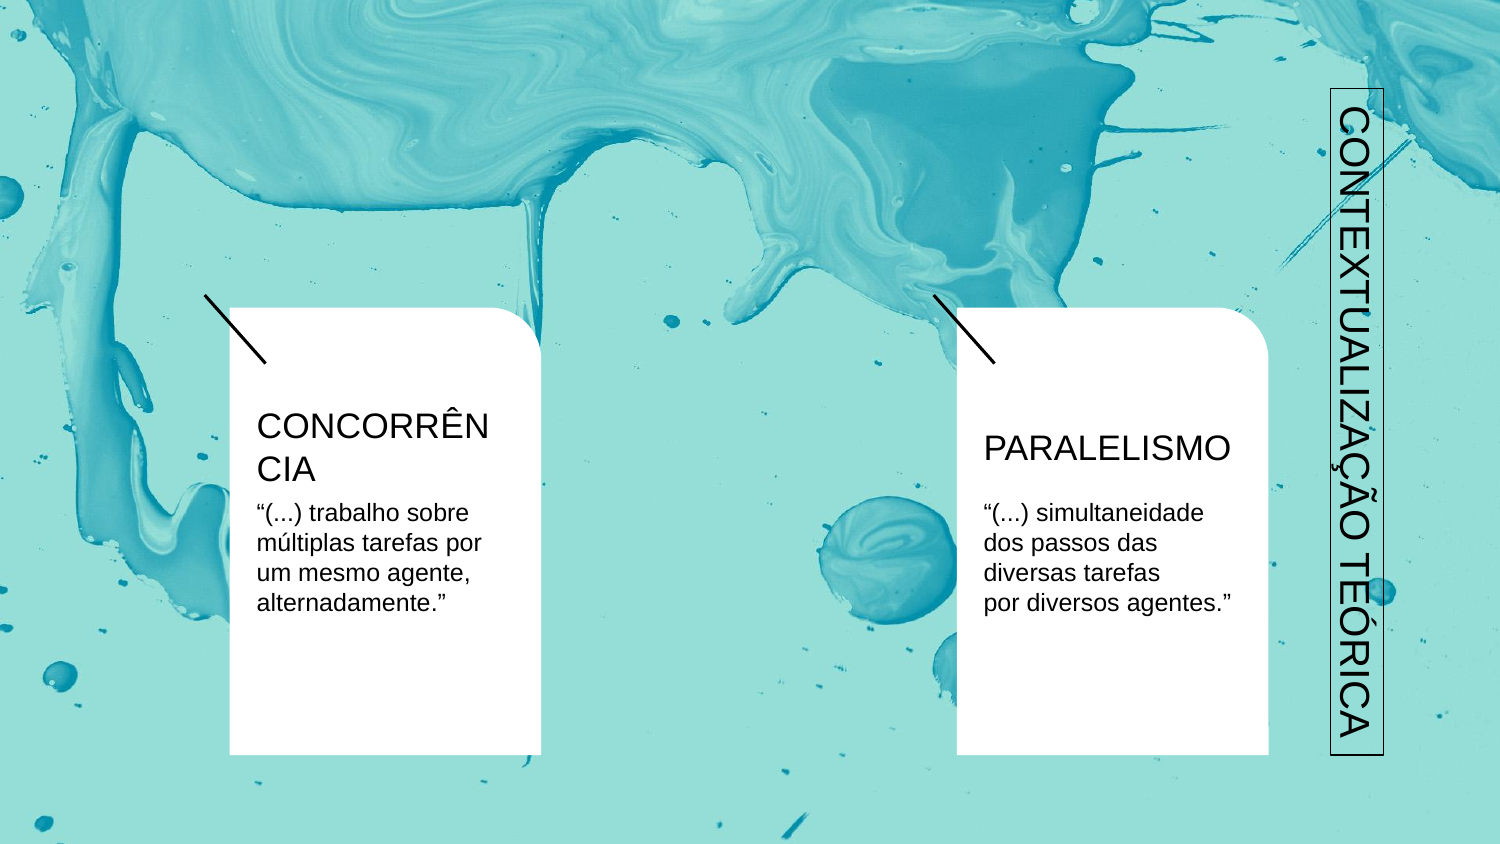

# CONTEXTUALIZAÇÃO TEÓRICA
CONCORRÊNCIA
PARALELISMO
“(...) trabalho sobre múltiplas tarefas por um mesmo agente, alternadamente.”

“(...) simultaneidade dos passos das diversas tarefas
por diversos agentes.”